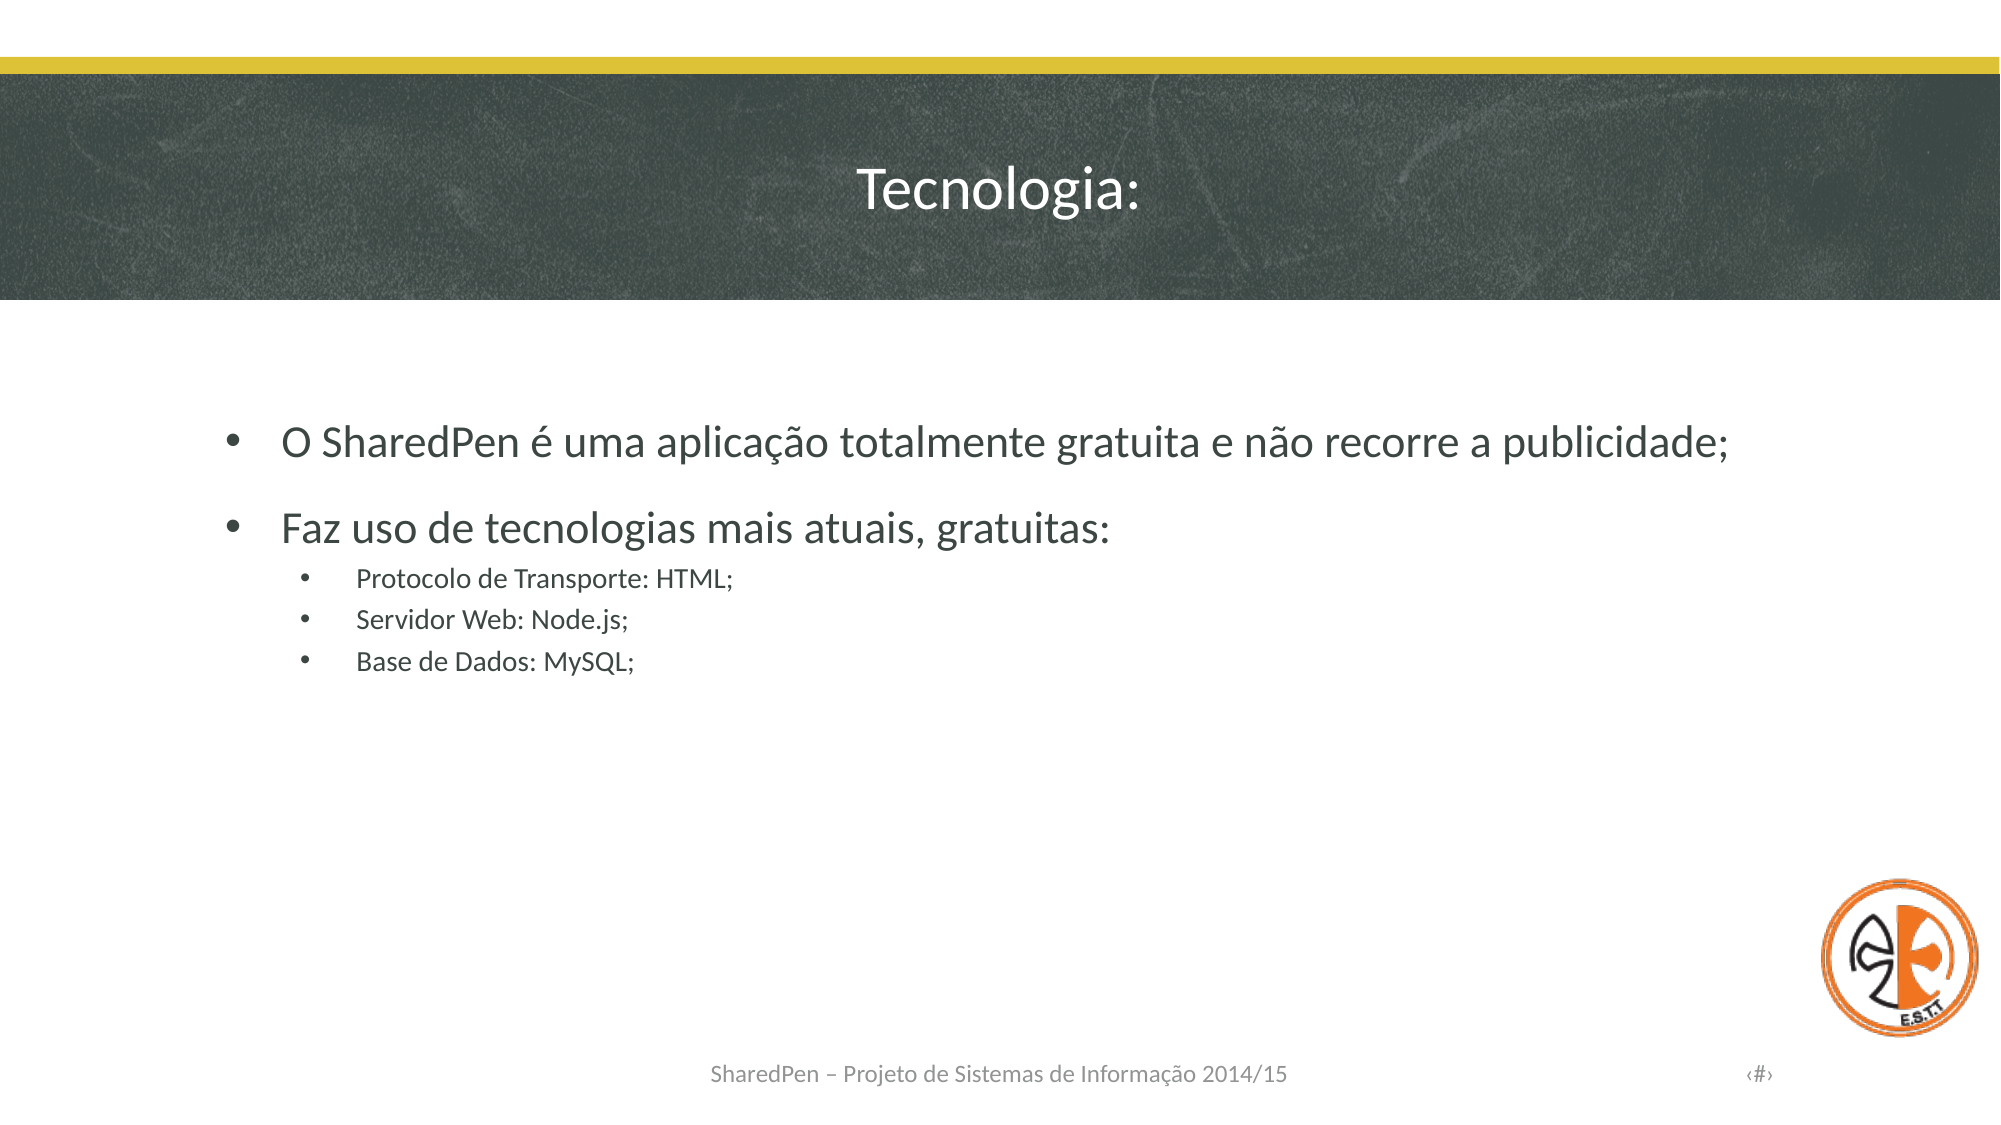

# Tecnologia:
O SharedPen é uma aplicação totalmente gratuita e não recorre a publicidade;
Faz uso de tecnologias mais atuais, gratuitas:
Protocolo de Transporte: HTML;
Servidor Web: Node.js;
Base de Dados: MySQL;

SharedPen – Projeto de Sistemas de Informação 2014/15
‹#›